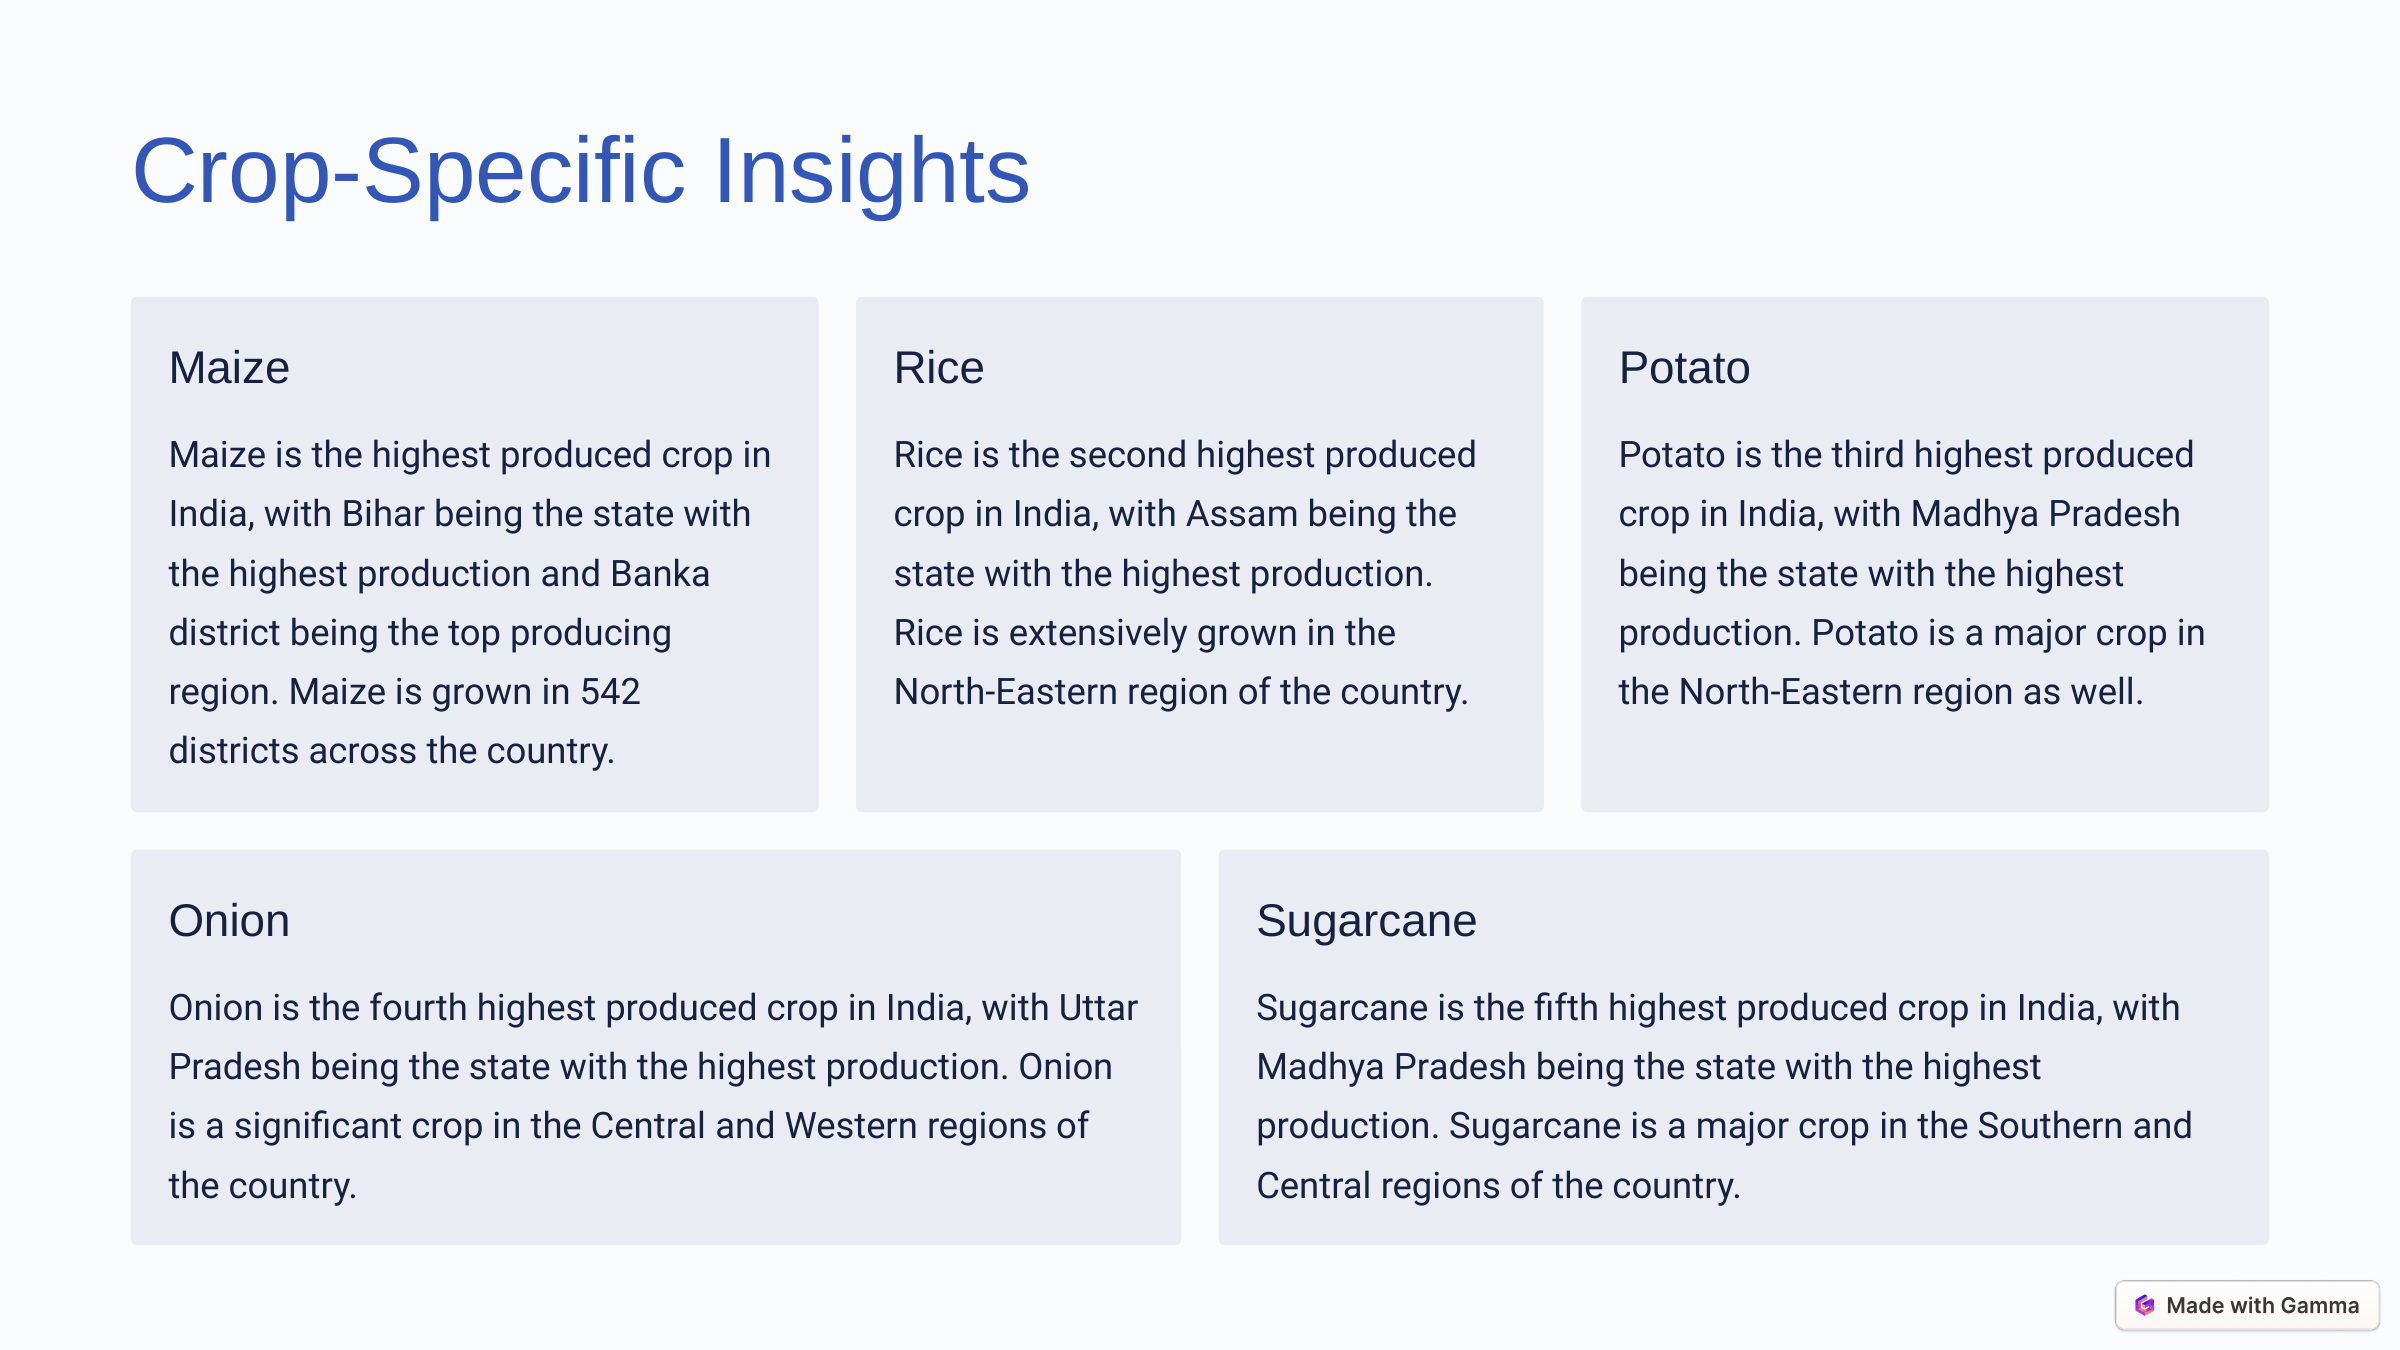

Crop-Specific Insights

Maize
Rice
Potato
Maize is the highest produced crop in India, with Bihar being the state with the highest production and Banka district being the top producing region. Maize is grown in 542 districts across the country.
Rice is the second highest produced crop in India, with Assam being the state with the highest production. Rice is extensively grown in the North-Eastern region of the country.
Potato is the third highest produced crop in India, with Madhya Pradesh being the state with the highest production. Potato is a major crop in the North-Eastern region as well.

Onion
Sugarcane
Onion is the fourth highest produced crop in India, with Uttar Pradesh being the state with the highest production. Onion is a significant crop in the Central and Western regions of the country.
Sugarcane is the fifth highest produced crop in India, with Madhya Pradesh being the state with the highest production. Sugarcane is a major crop in the Southern and Central regions of the country.